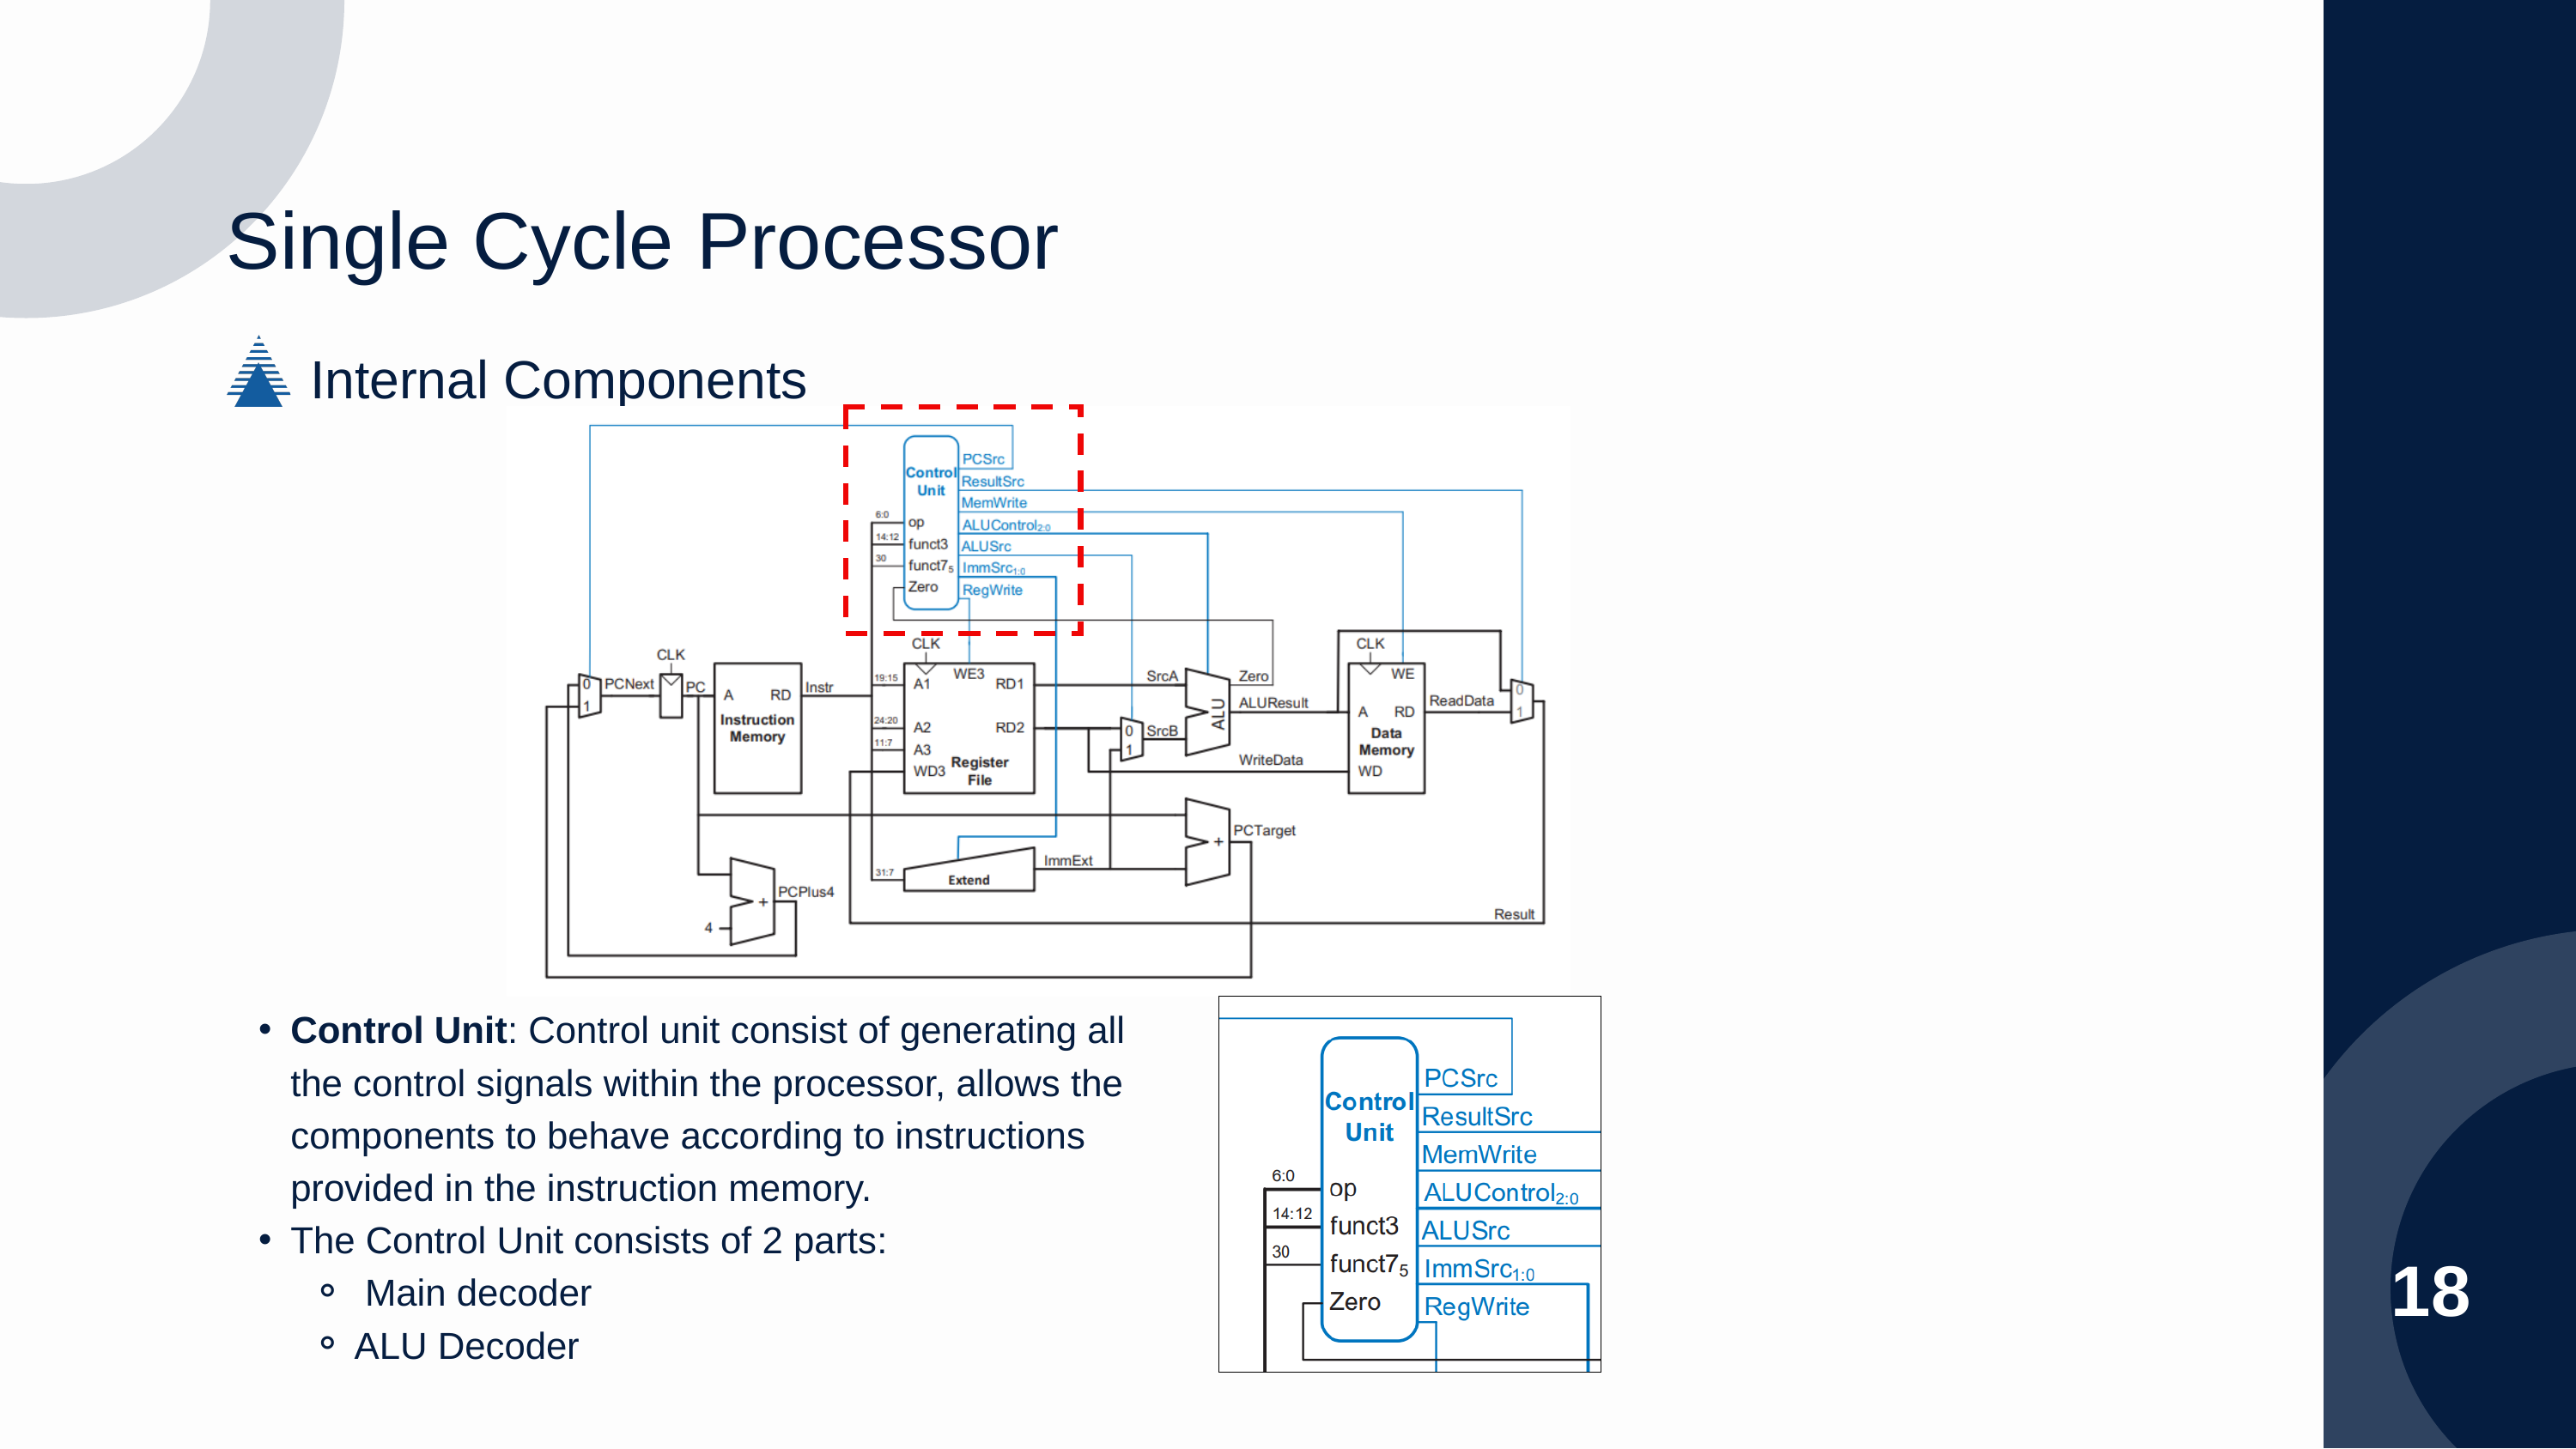

Single Cycle Processor
Internal Components

Control Unit: Control unit consist of generating all the control signals within the processor, allows the components to behave according to instructions provided in the instruction memory.
The Control Unit consists of 2 parts:
 Main decoder
ALU Decoder
18